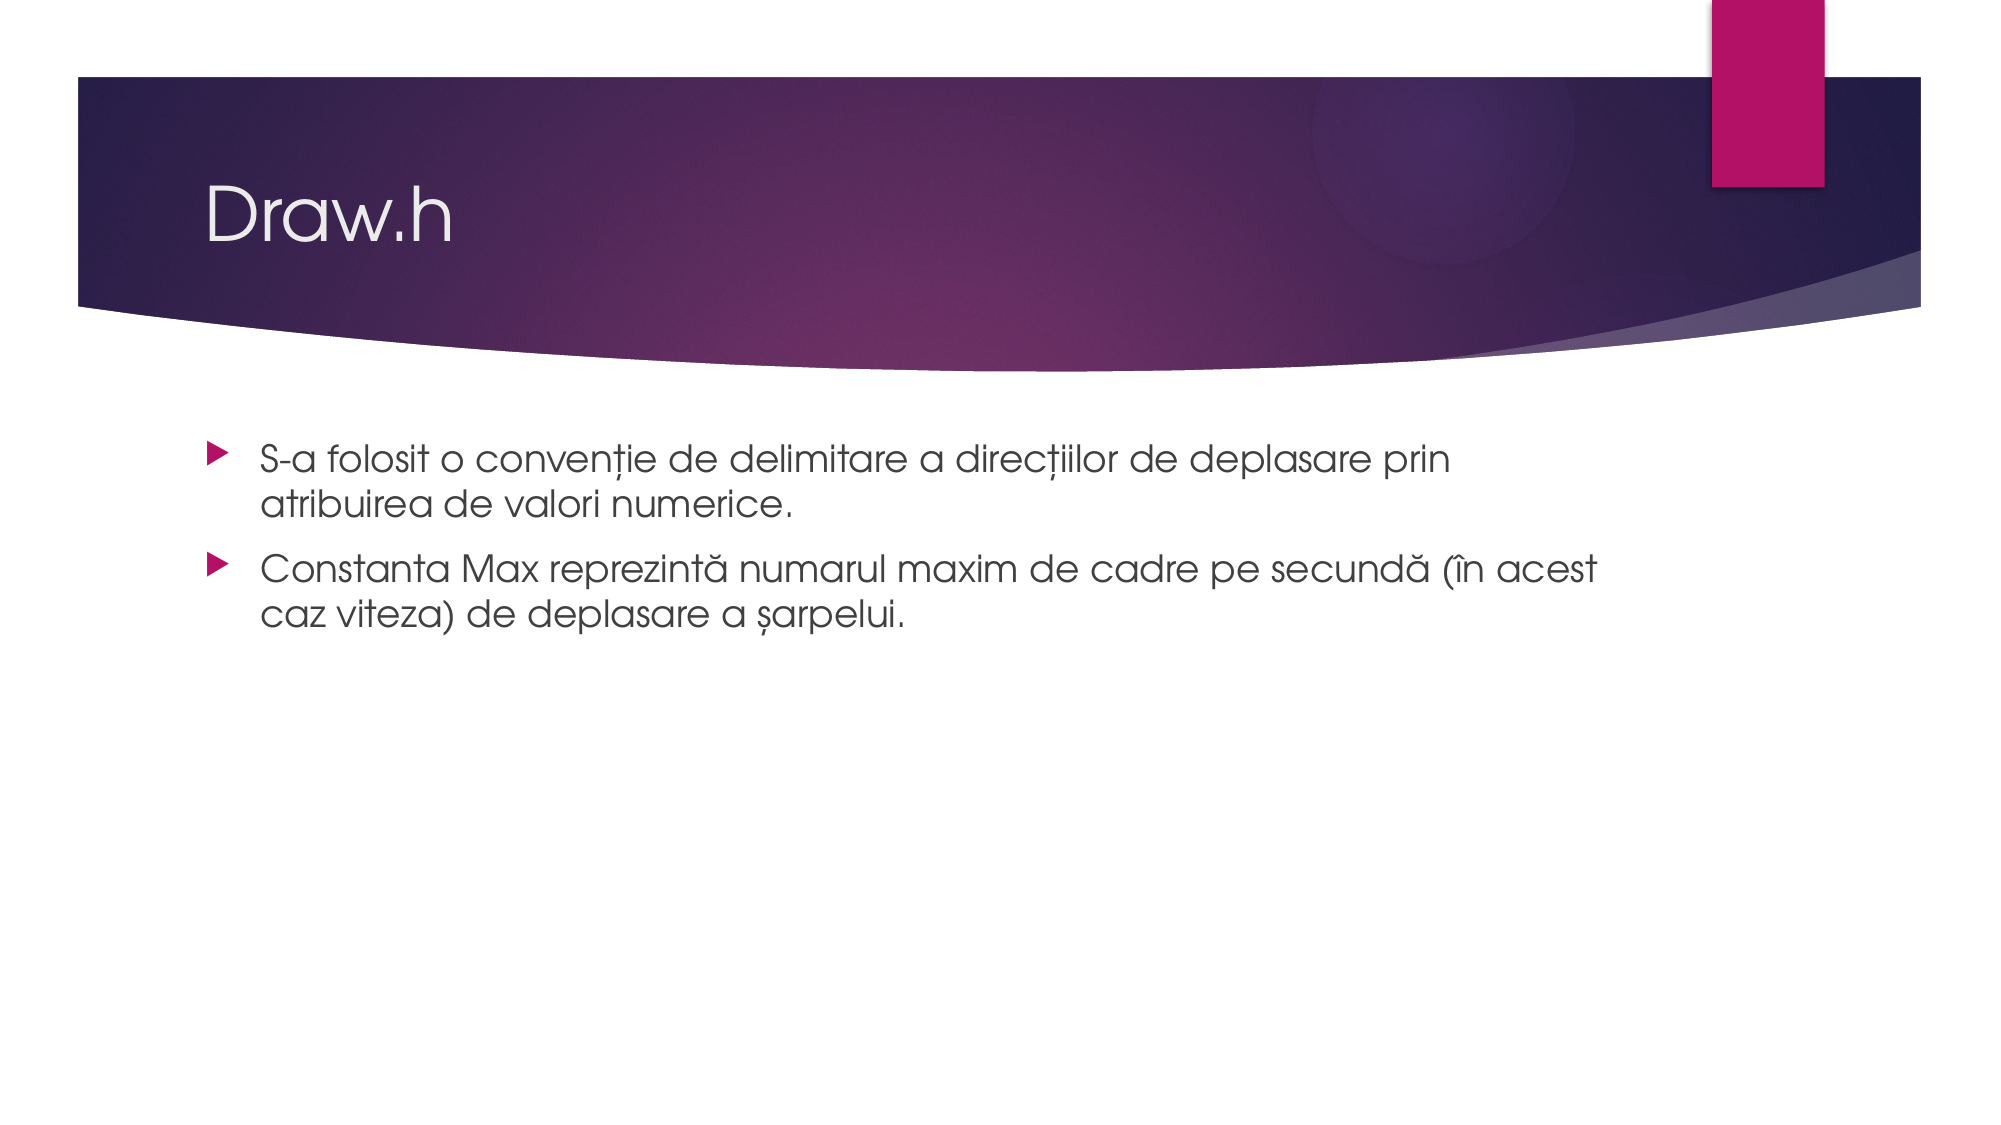

# Draw.h
S-a folosit o convenție de delimitare a direcțiilor de deplasare prin atribuirea de valori numerice.
Constanta Max reprezintă numarul maxim de cadre pe secundă (în acest caz viteza) de deplasare a șarpelui.